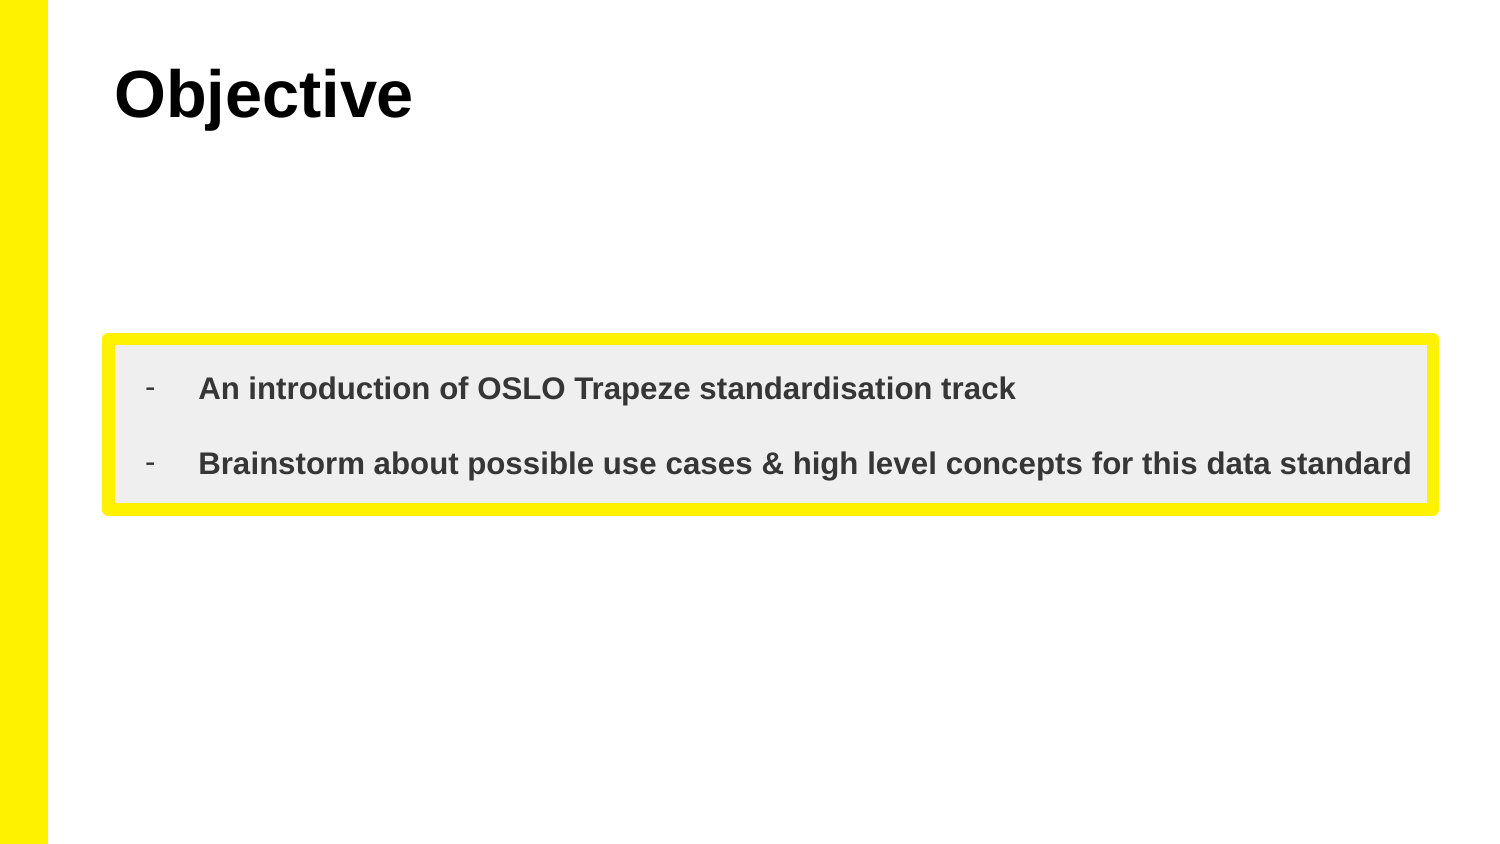

Objective
An introduction of OSLO Trapeze standardisation track

Brainstorm about possible use cases & high level concepts for this data standard